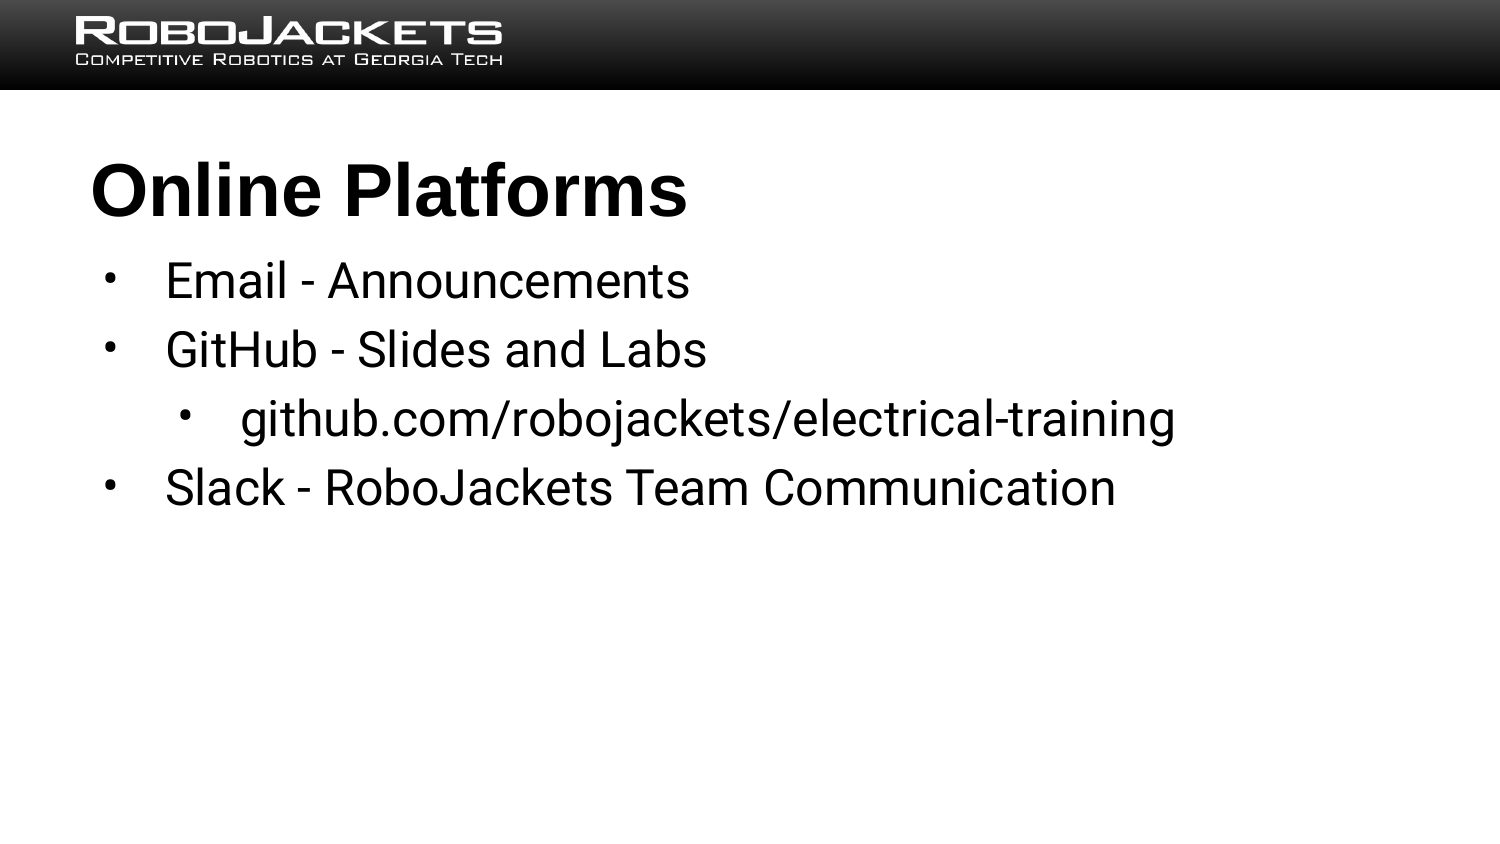

# Online Platforms
Email - Announcements
GitHub - Slides and Labs
github.com/robojackets/electrical-training
Slack - RoboJackets Team Communication